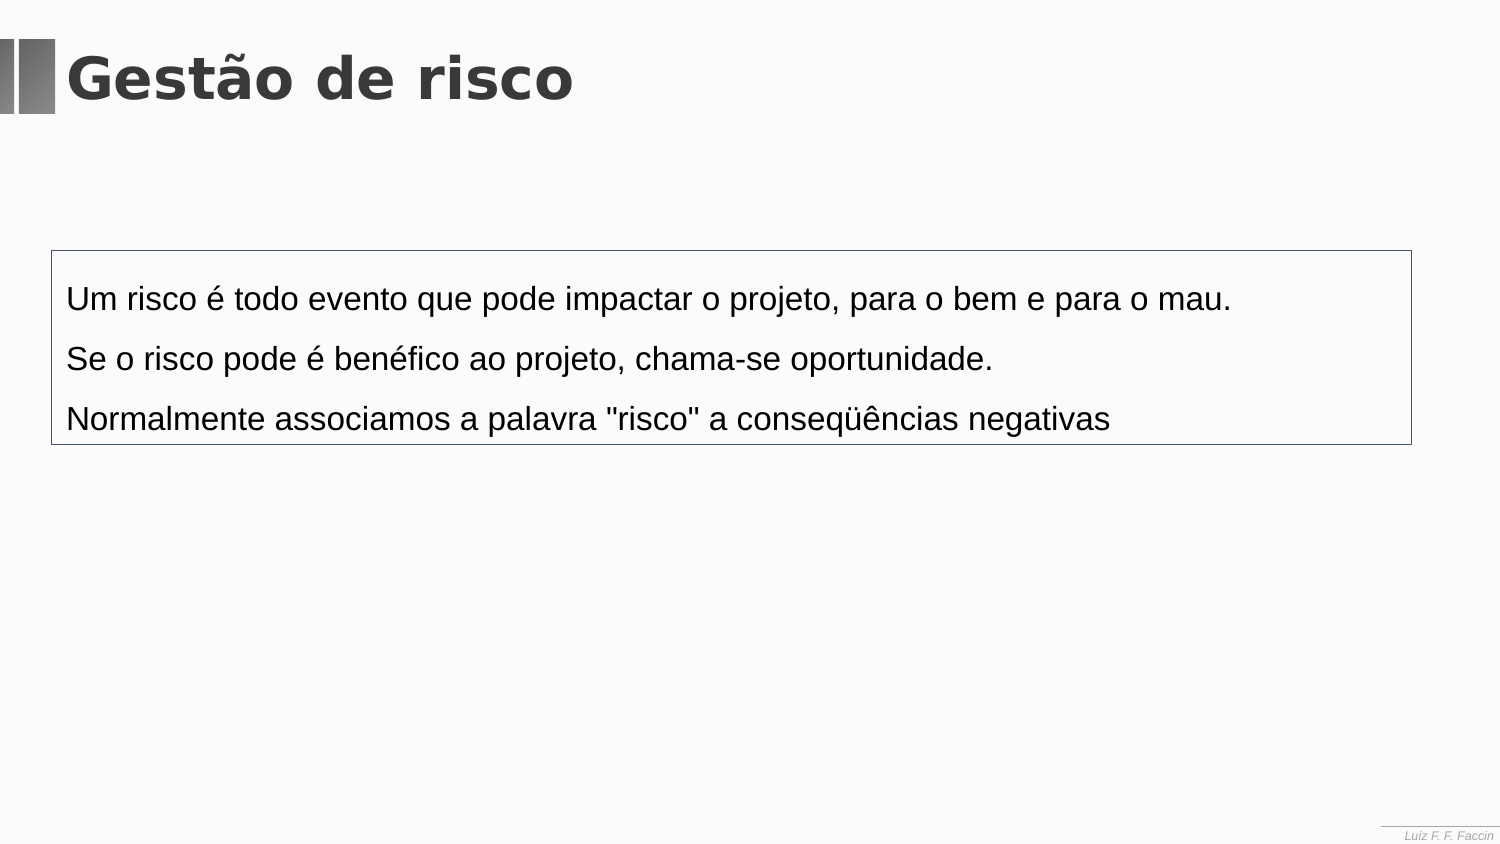

Gestão de risco
Um risco é todo evento que pode impactar o projeto, para o bem e para o mau.
Se o risco pode é benéfico ao projeto, chama-se oportunidade.
Normalmente associamos a palavra "risco" a conseqüências negativas